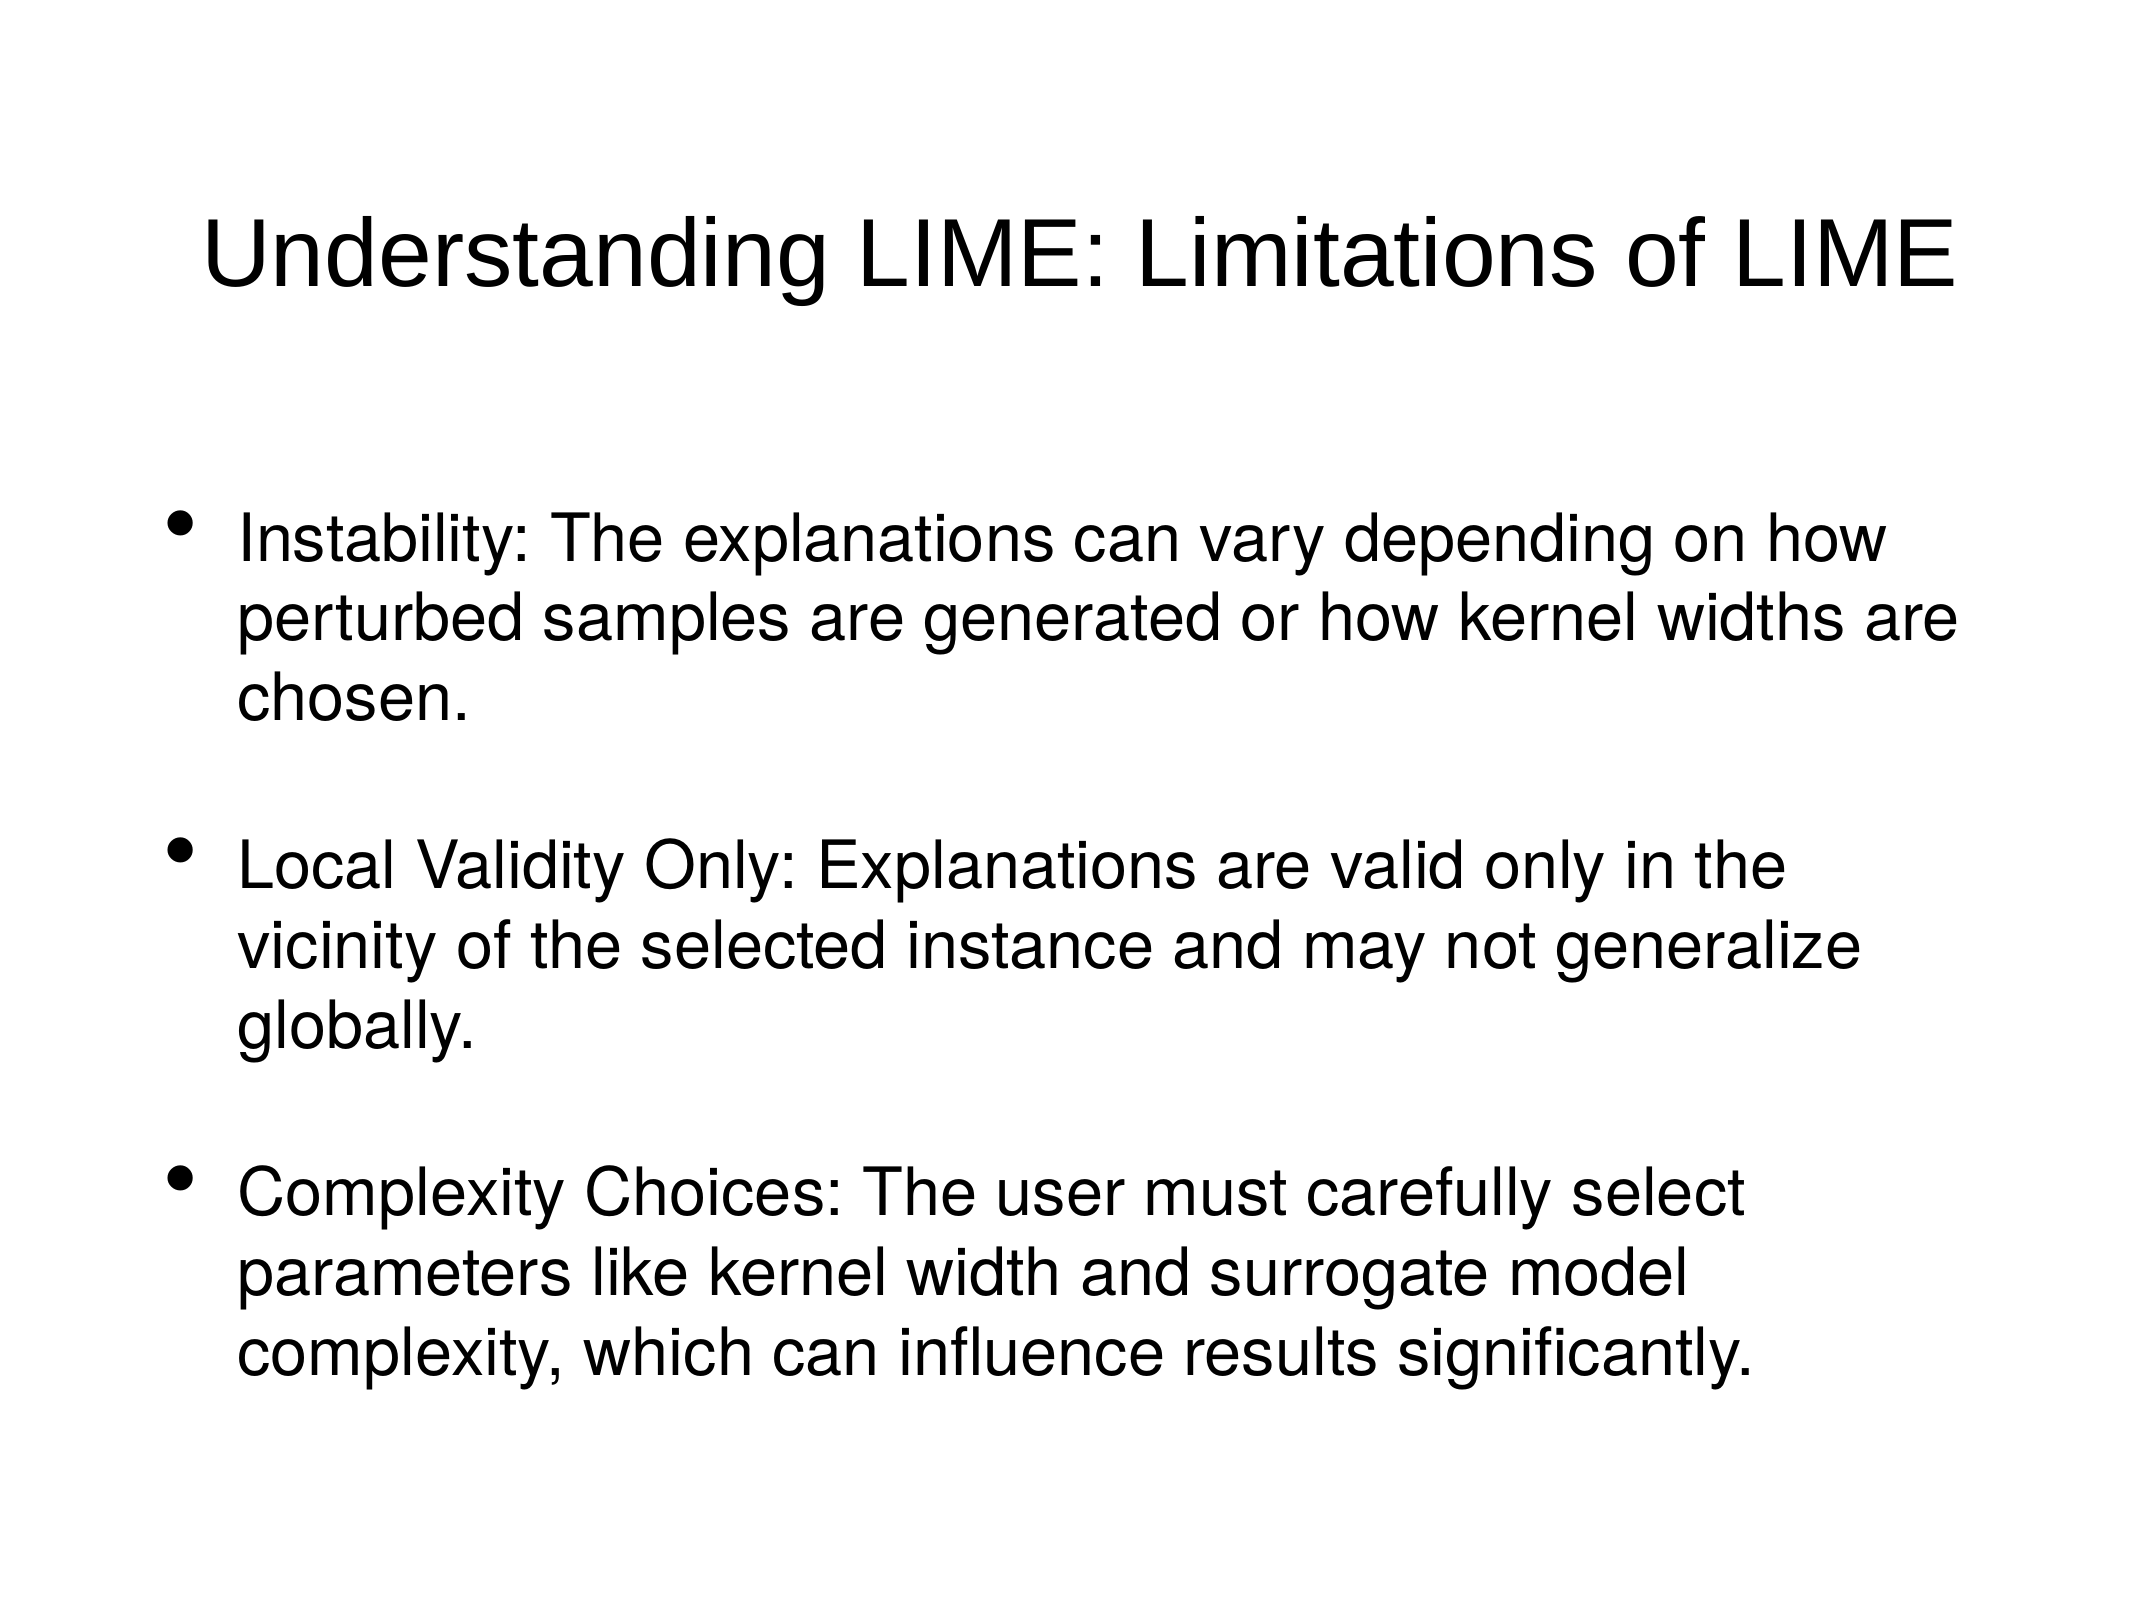

# Understanding LIME: Limitations of LIME
Instability: The explanations can vary depending on how perturbed samples are generated or how kernel widths are chosen.
Local Validity Only: Explanations are valid only in the vicinity of the selected instance and may not generalize globally.
Complexity Choices: The user must carefully select parameters like kernel width and surrogate model complexity, which can influence results significantly.